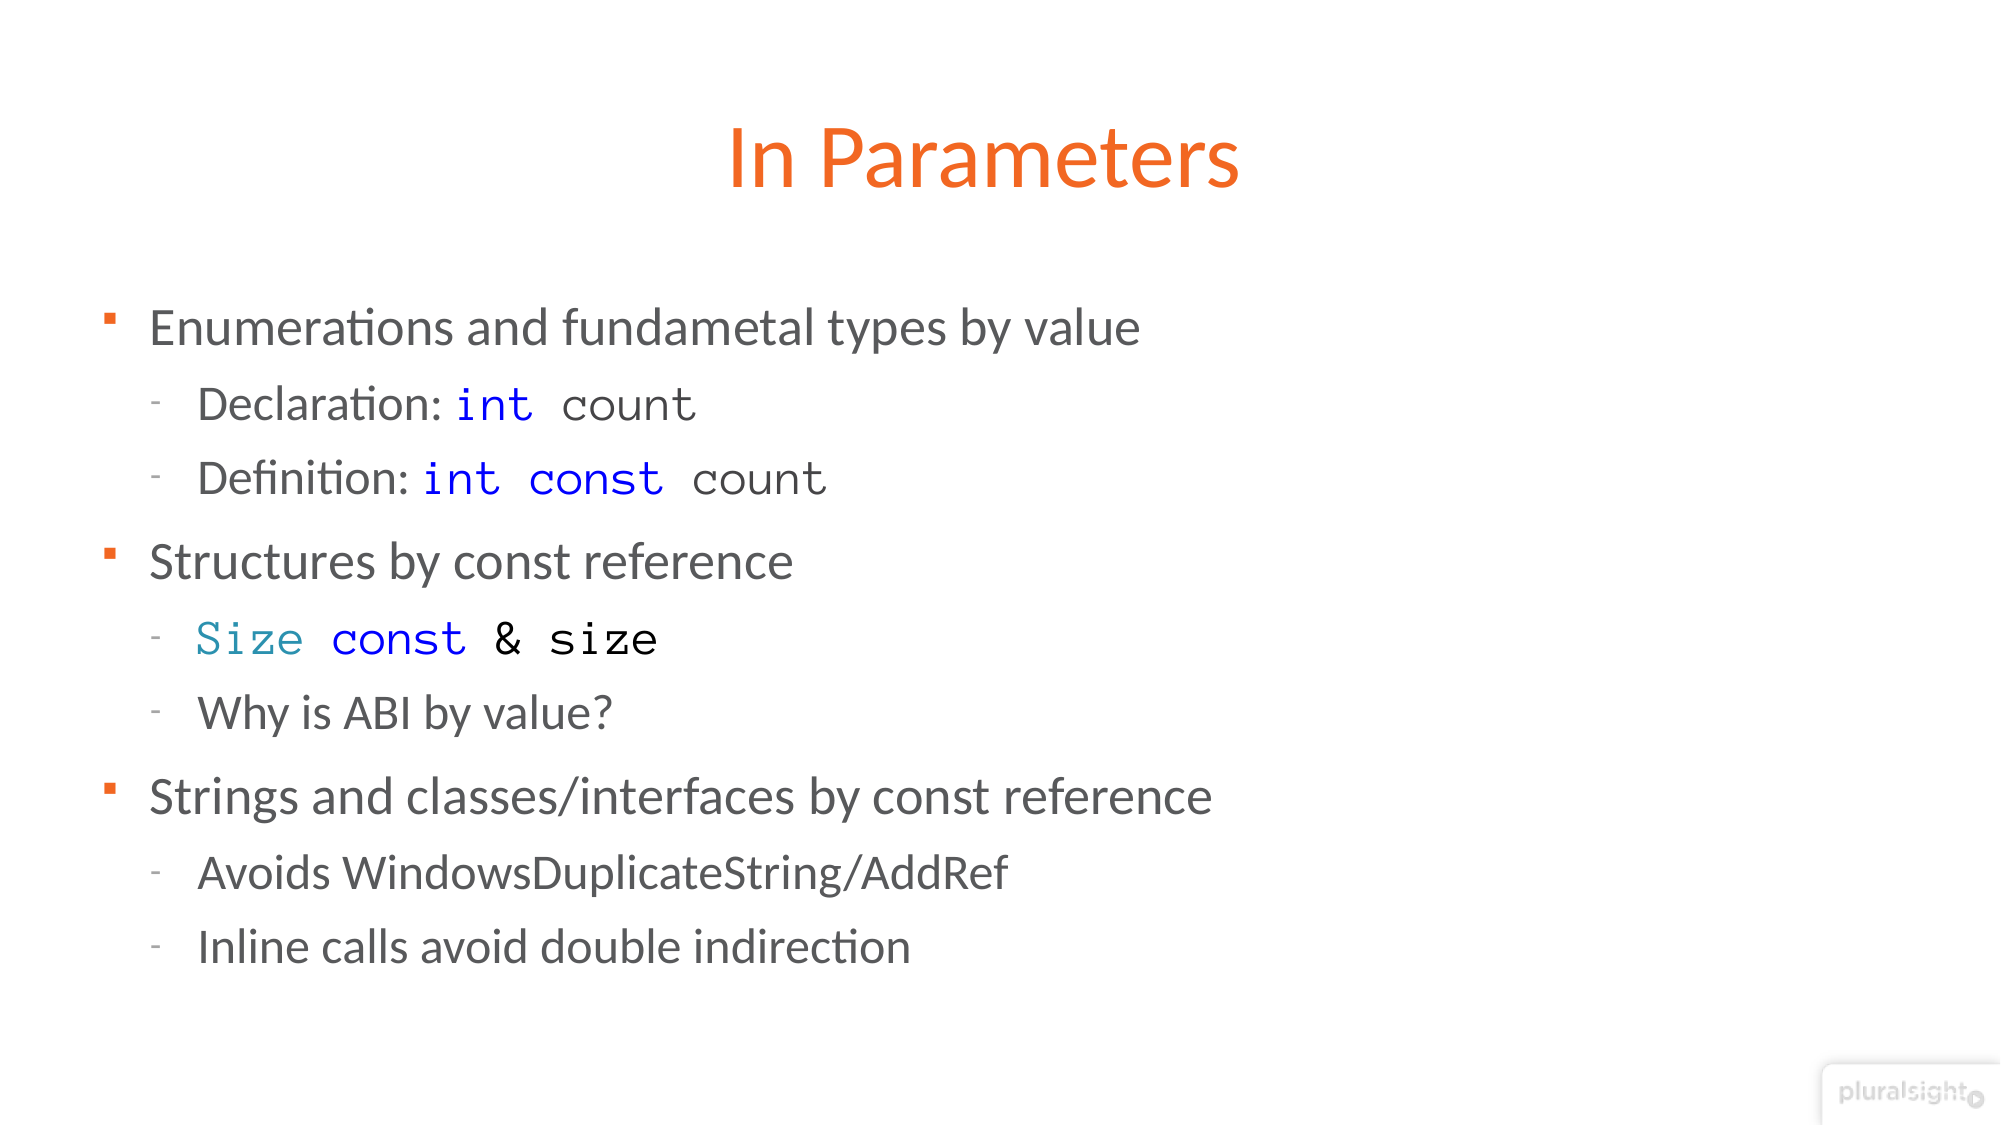

# In Parameters
Enumerations and fundametal types by value
Declaration: int count
Definition: int const count
Structures by const reference
Size const & size
Why is ABI by value?
Strings and classes/interfaces by const reference
Avoids WindowsDuplicateString/AddRef
Inline calls avoid double indirection